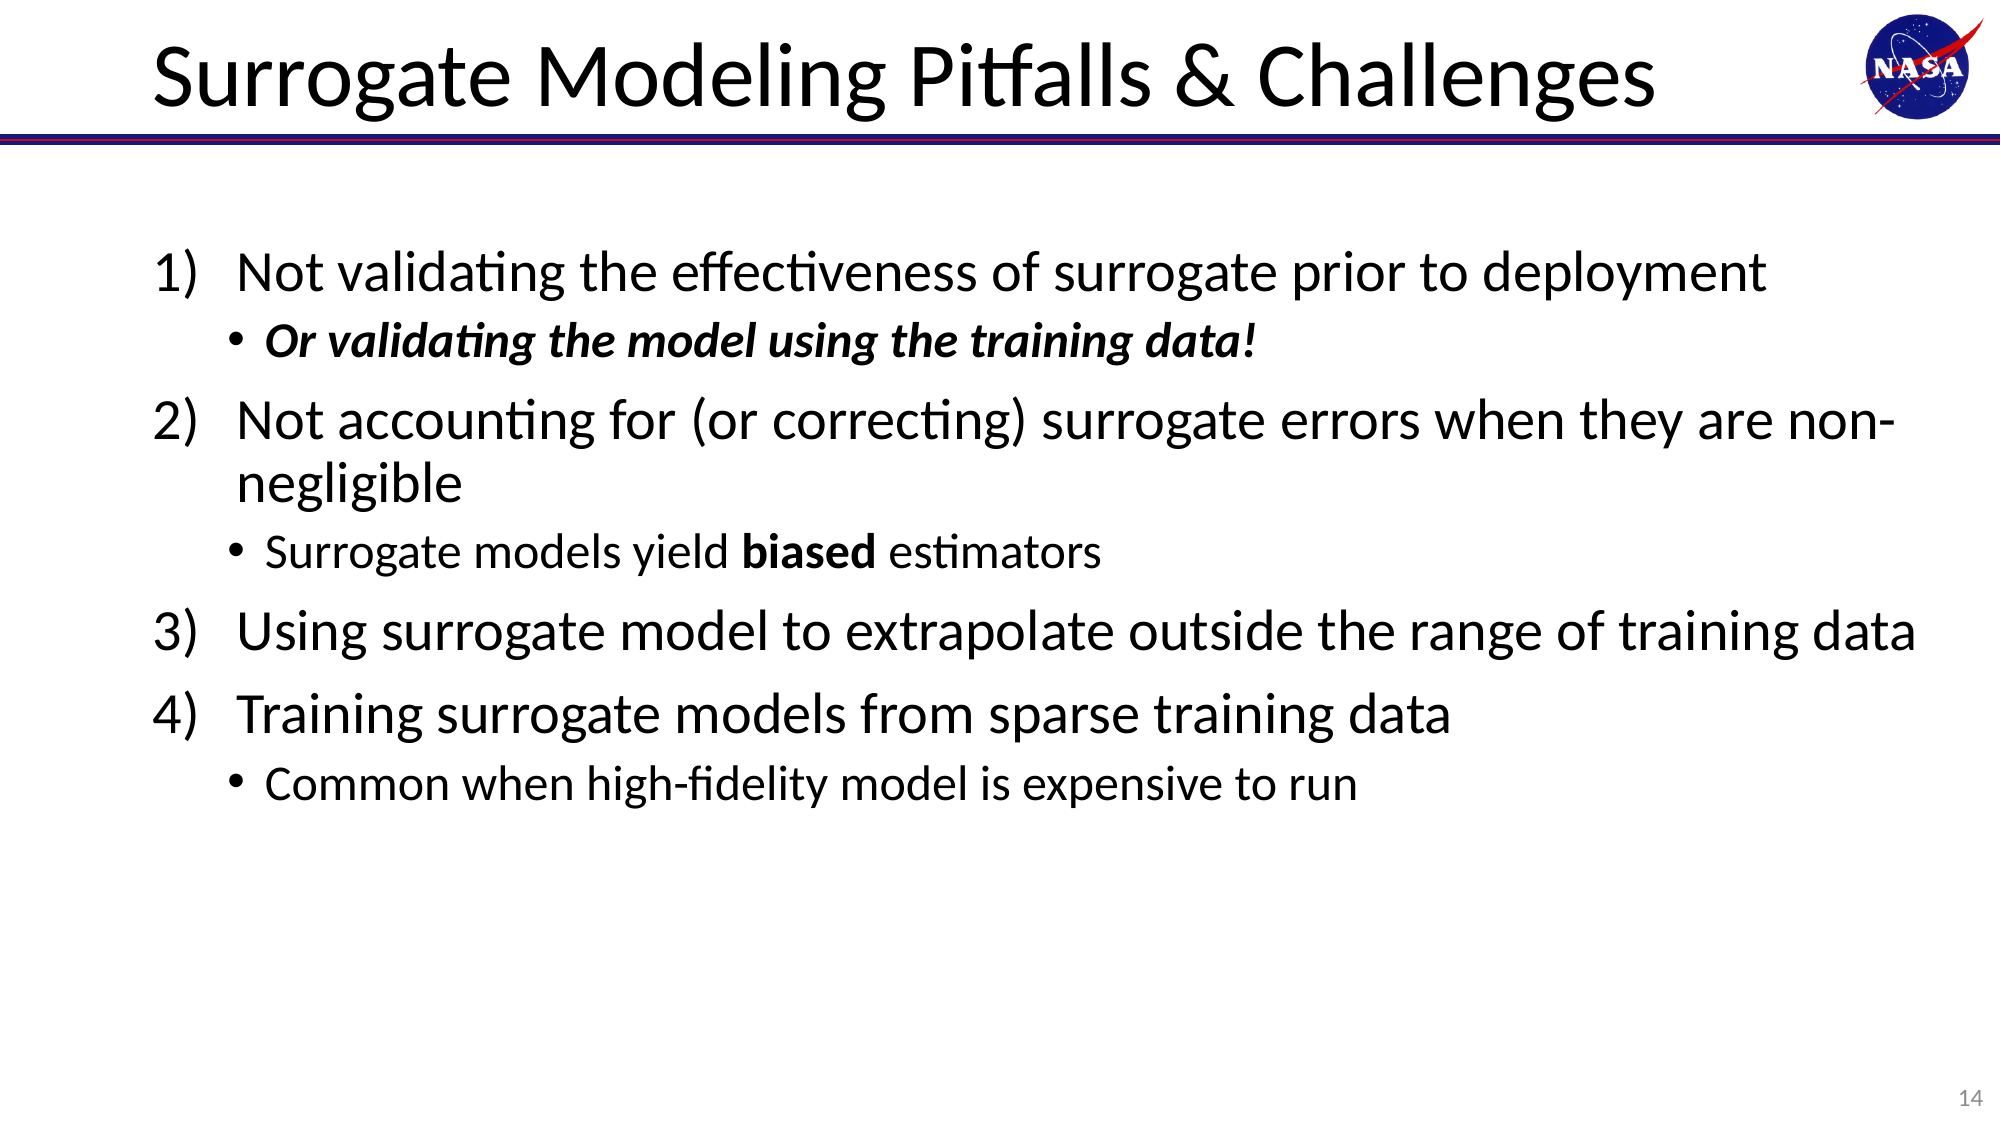

# Surrogate Modeling Pitfalls & Challenges
Not validating the effectiveness of surrogate prior to deployment
Or validating the model using the training data!
Not accounting for (or correcting) surrogate errors when they are non-negligible
Surrogate models yield biased estimators
Using surrogate model to extrapolate outside the range of training data
Training surrogate models from sparse training data
Common when high-fidelity model is expensive to run

14